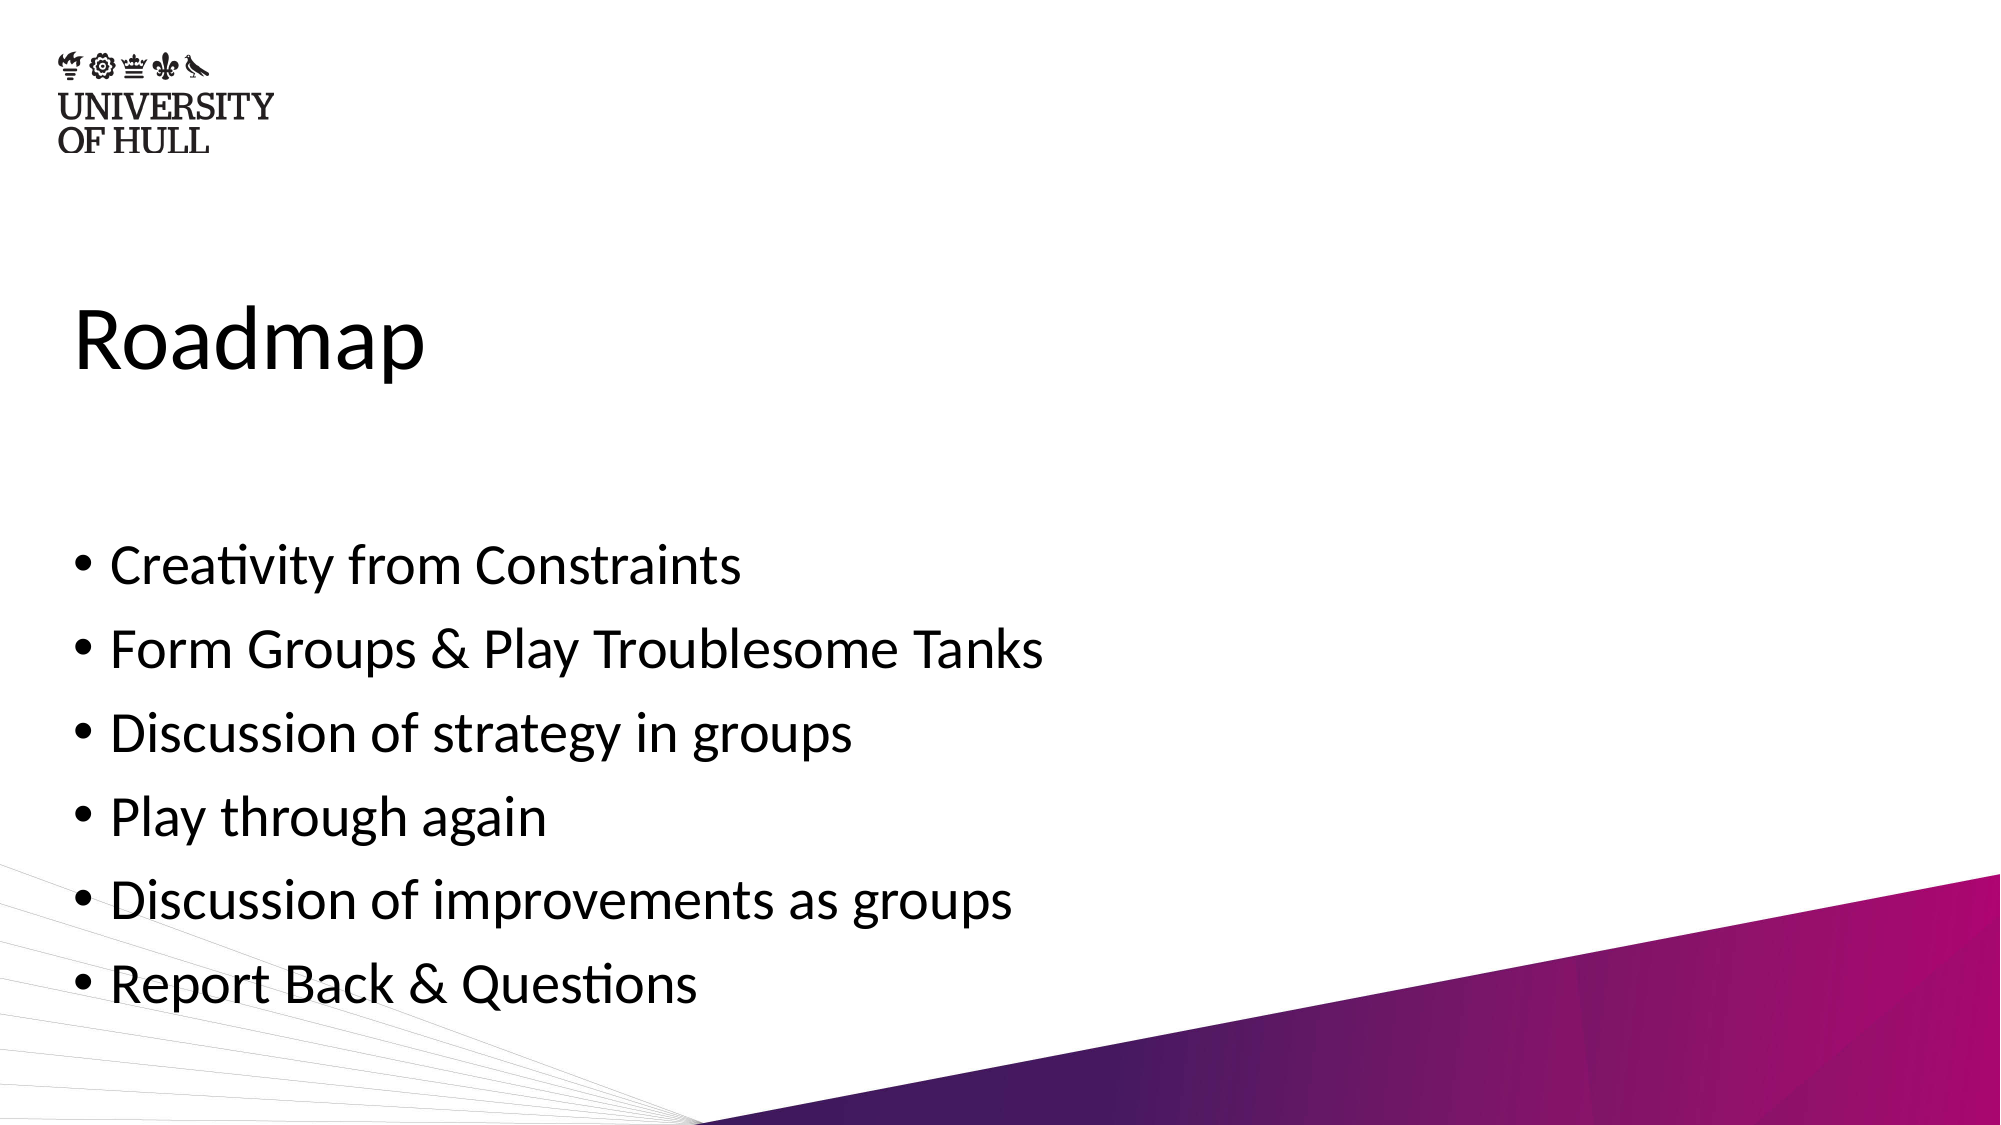

# Roadmap
Creativity from Constraints
Form Groups & Play Troublesome Tanks
Discussion of strategy in groups
Play through again
Discussion of improvements as groups
Report Back & Questions